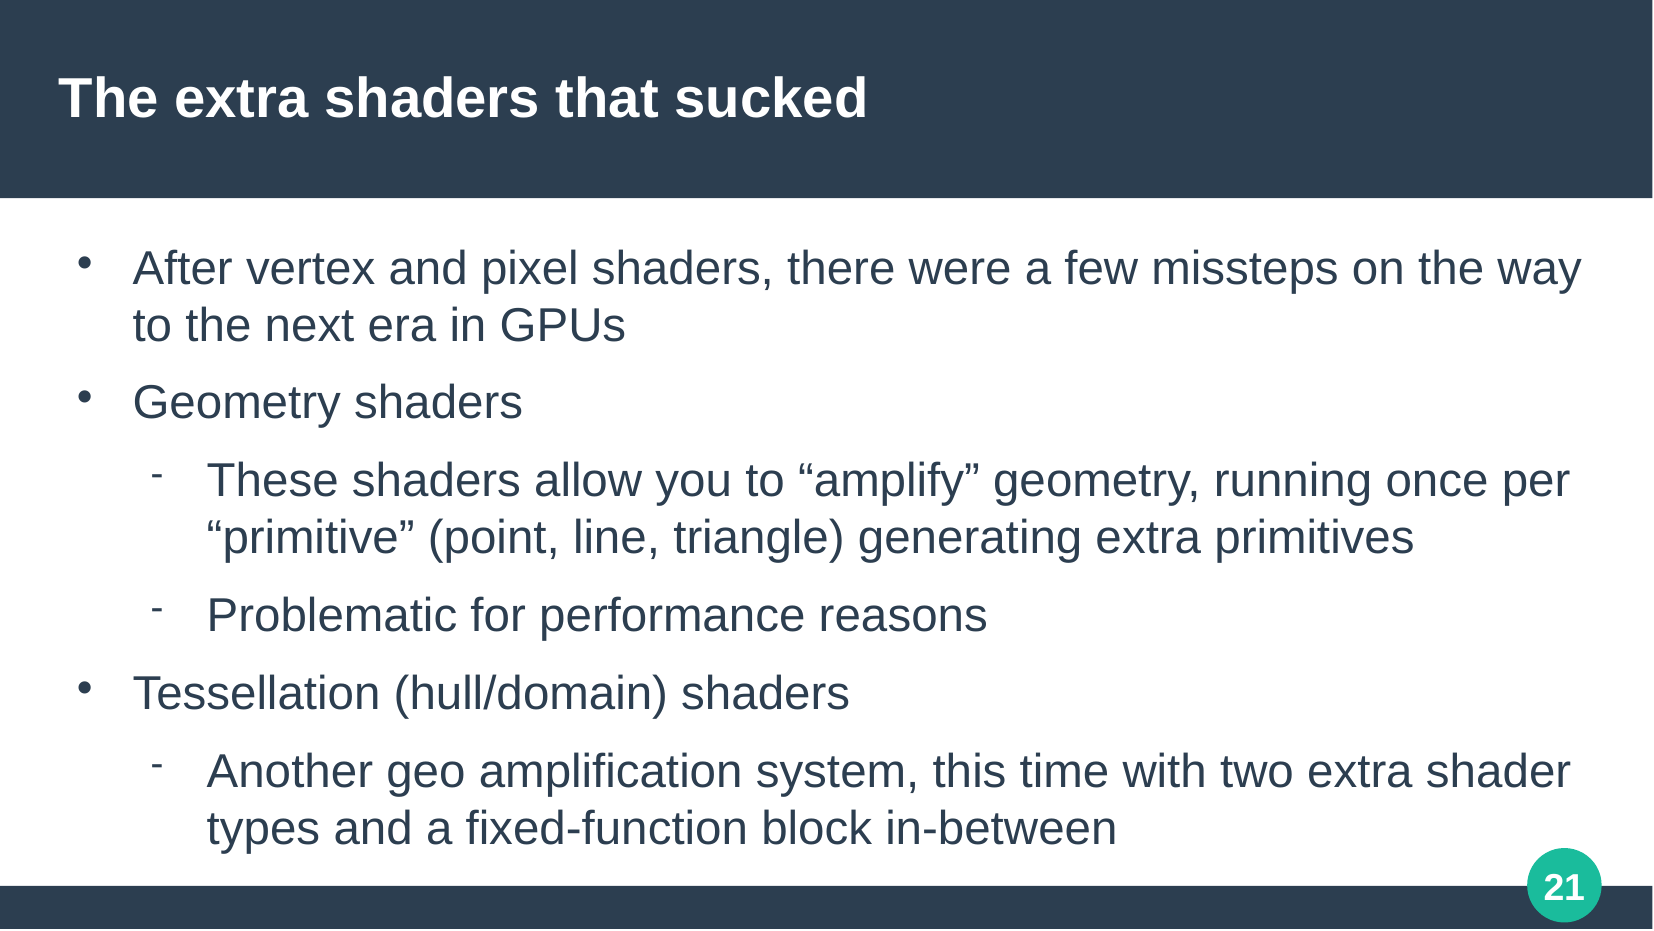

# The extra shaders that sucked
After vertex and pixel shaders, there were a few missteps on the way to the next era in GPUs
Geometry shaders
These shaders allow you to “amplify” geometry, running once per “primitive” (point, line, triangle) generating extra primitives
Problematic for performance reasons
Tessellation (hull/domain) shaders
Another geo amplification system, this time with two extra shader types and a fixed-function block in-between